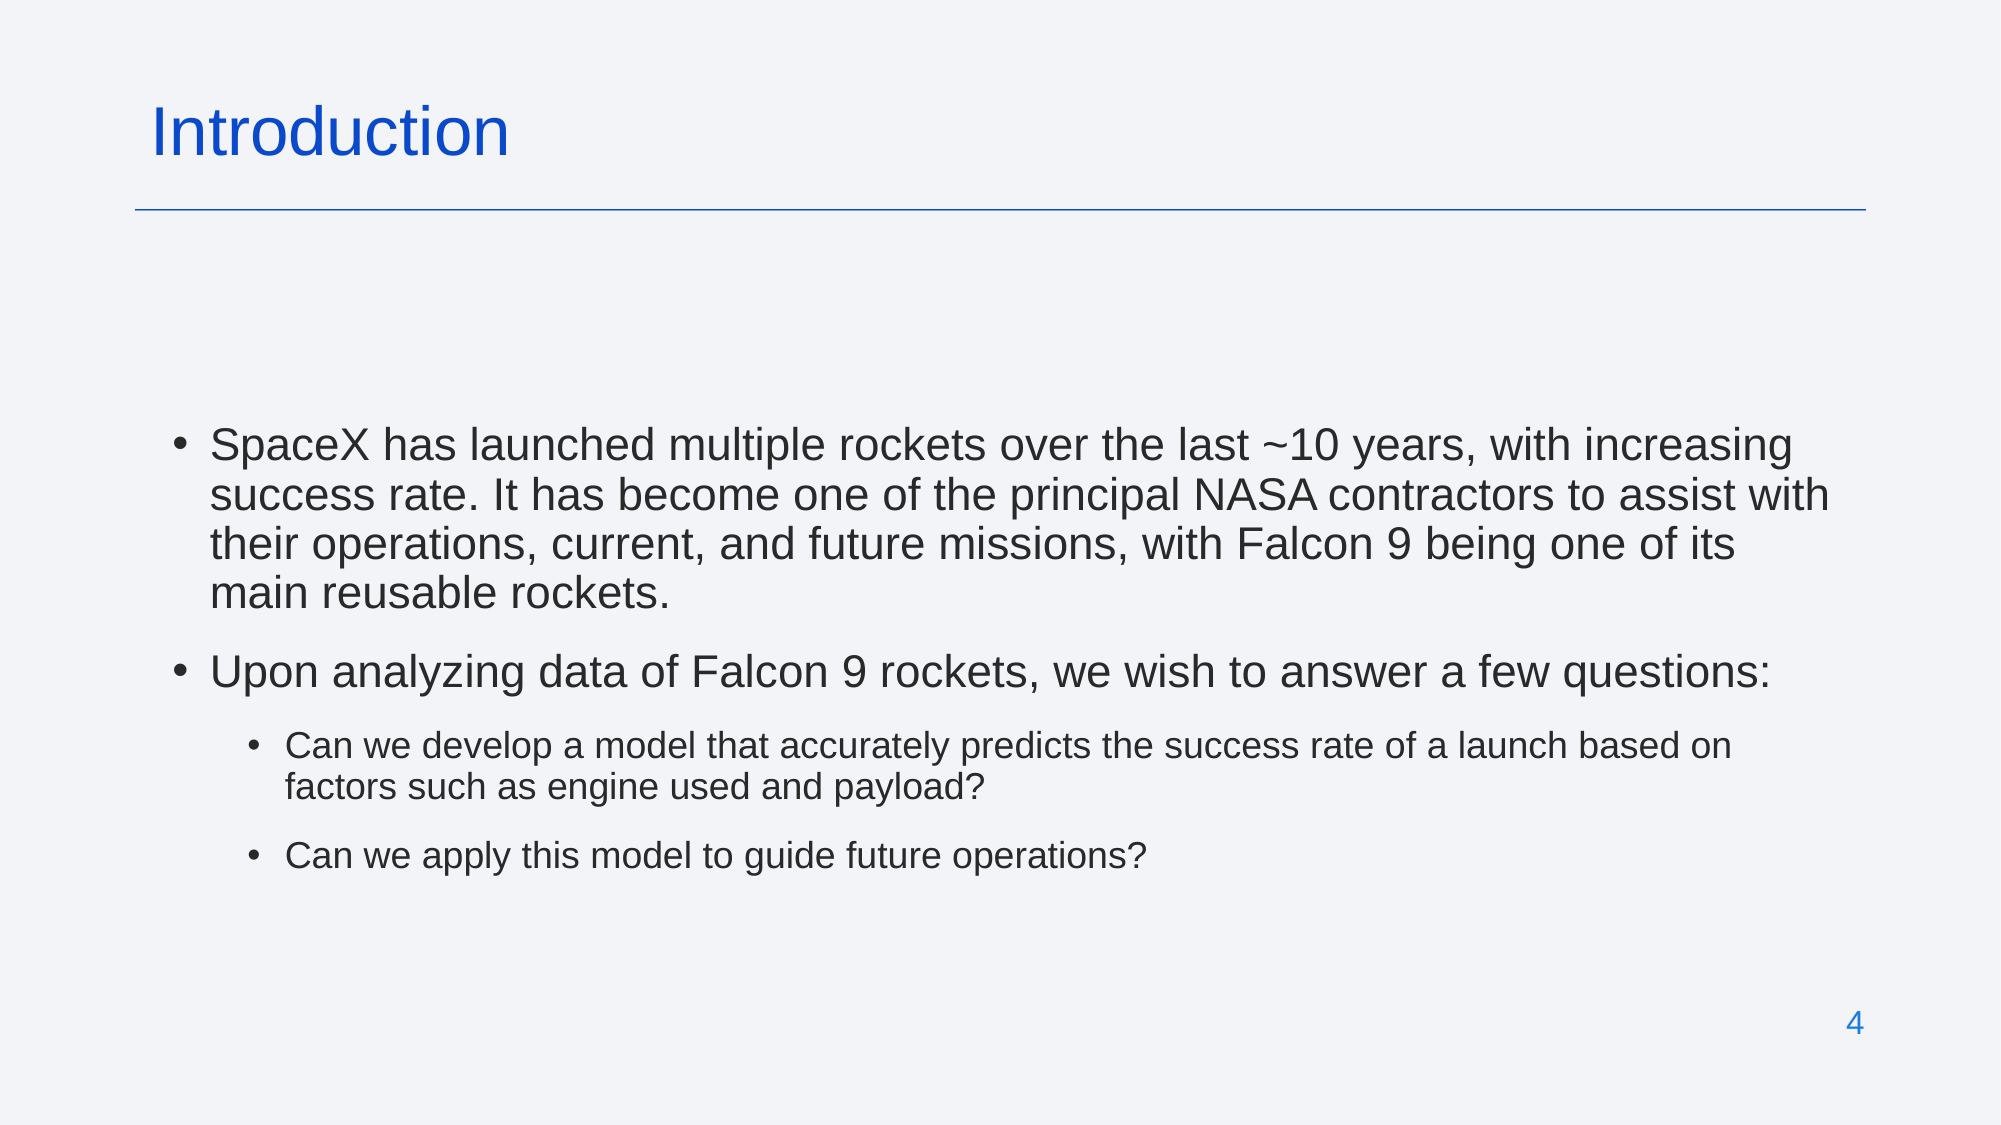

Introduction
SpaceX has launched multiple rockets over the last ~10 years, with increasing success rate. It has become one of the principal NASA contractors to assist with their operations, current, and future missions, with Falcon 9 being one of its main reusable rockets.
Upon analyzing data of Falcon 9 rockets, we wish to answer a few questions:
Can we develop a model that accurately predicts the success rate of a launch based on factors such as engine used and payload?
Can we apply this model to guide future operations?
4